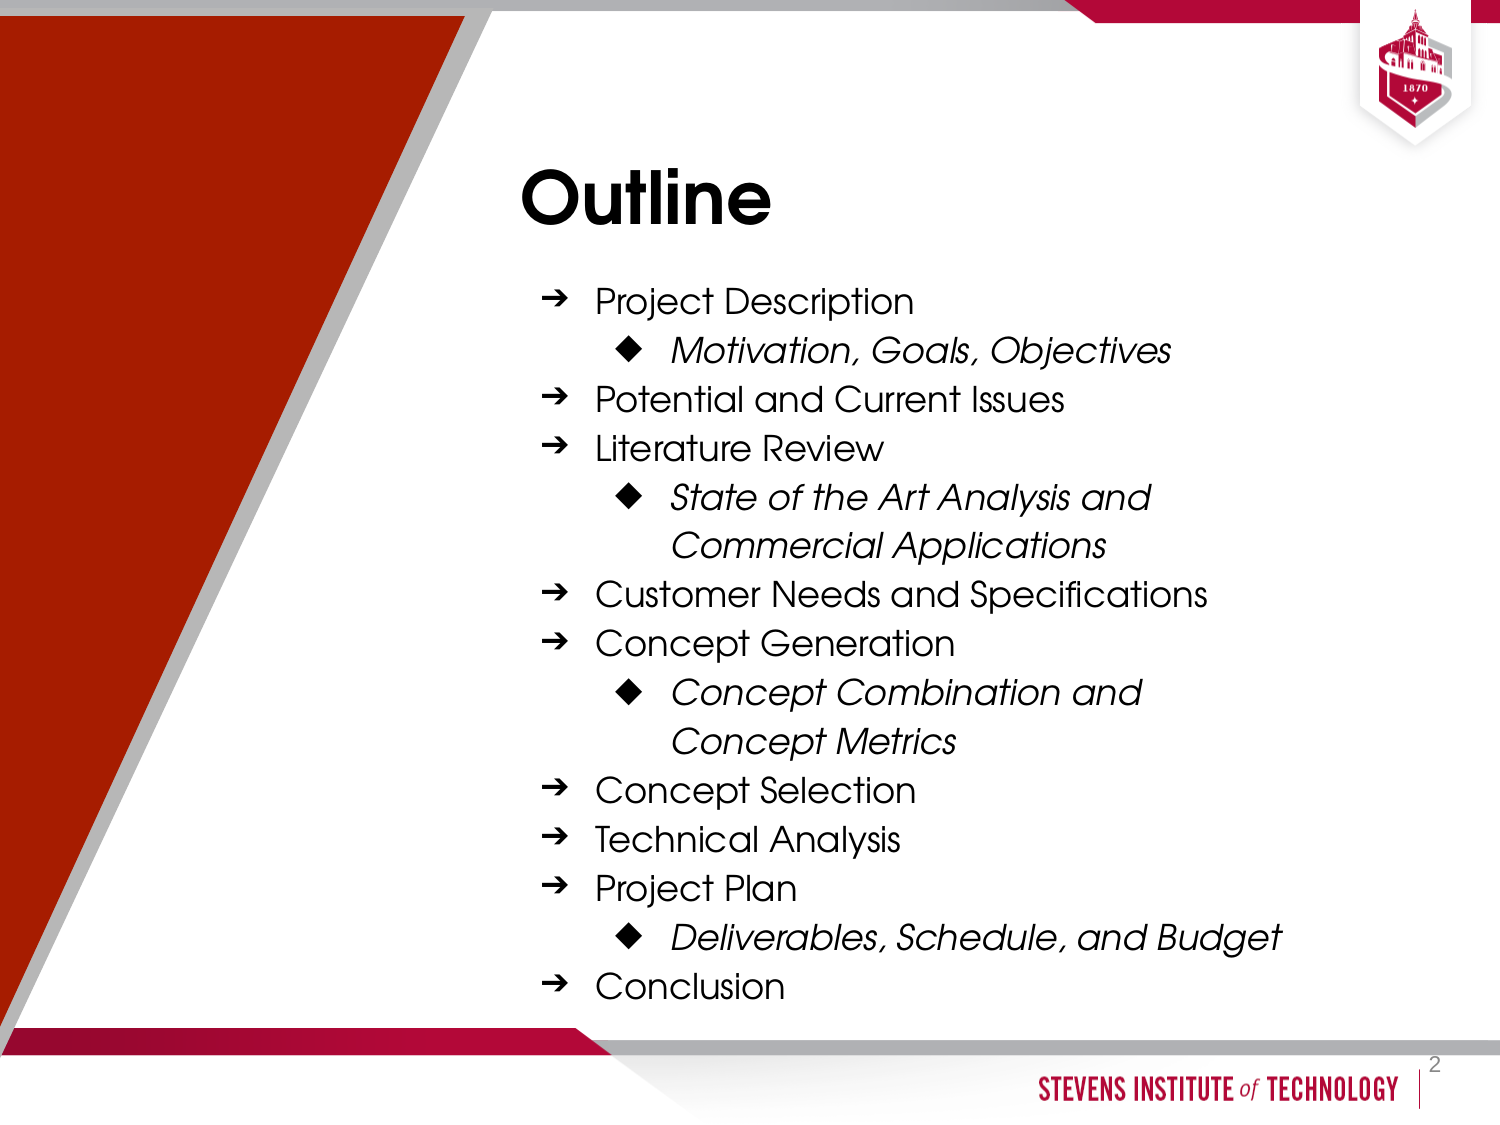

# Outline
Project Description
Motivation, Goals, Objectives
Potential and Current Issues
Literature Review
State of the Art Analysis and Commercial Applications
Customer Needs and Specifications
Concept Generation
Concept Combination and Concept Metrics
Concept Selection
Technical Analysis
Project Plan
Deliverables, Schedule, and Budget
Conclusion

2